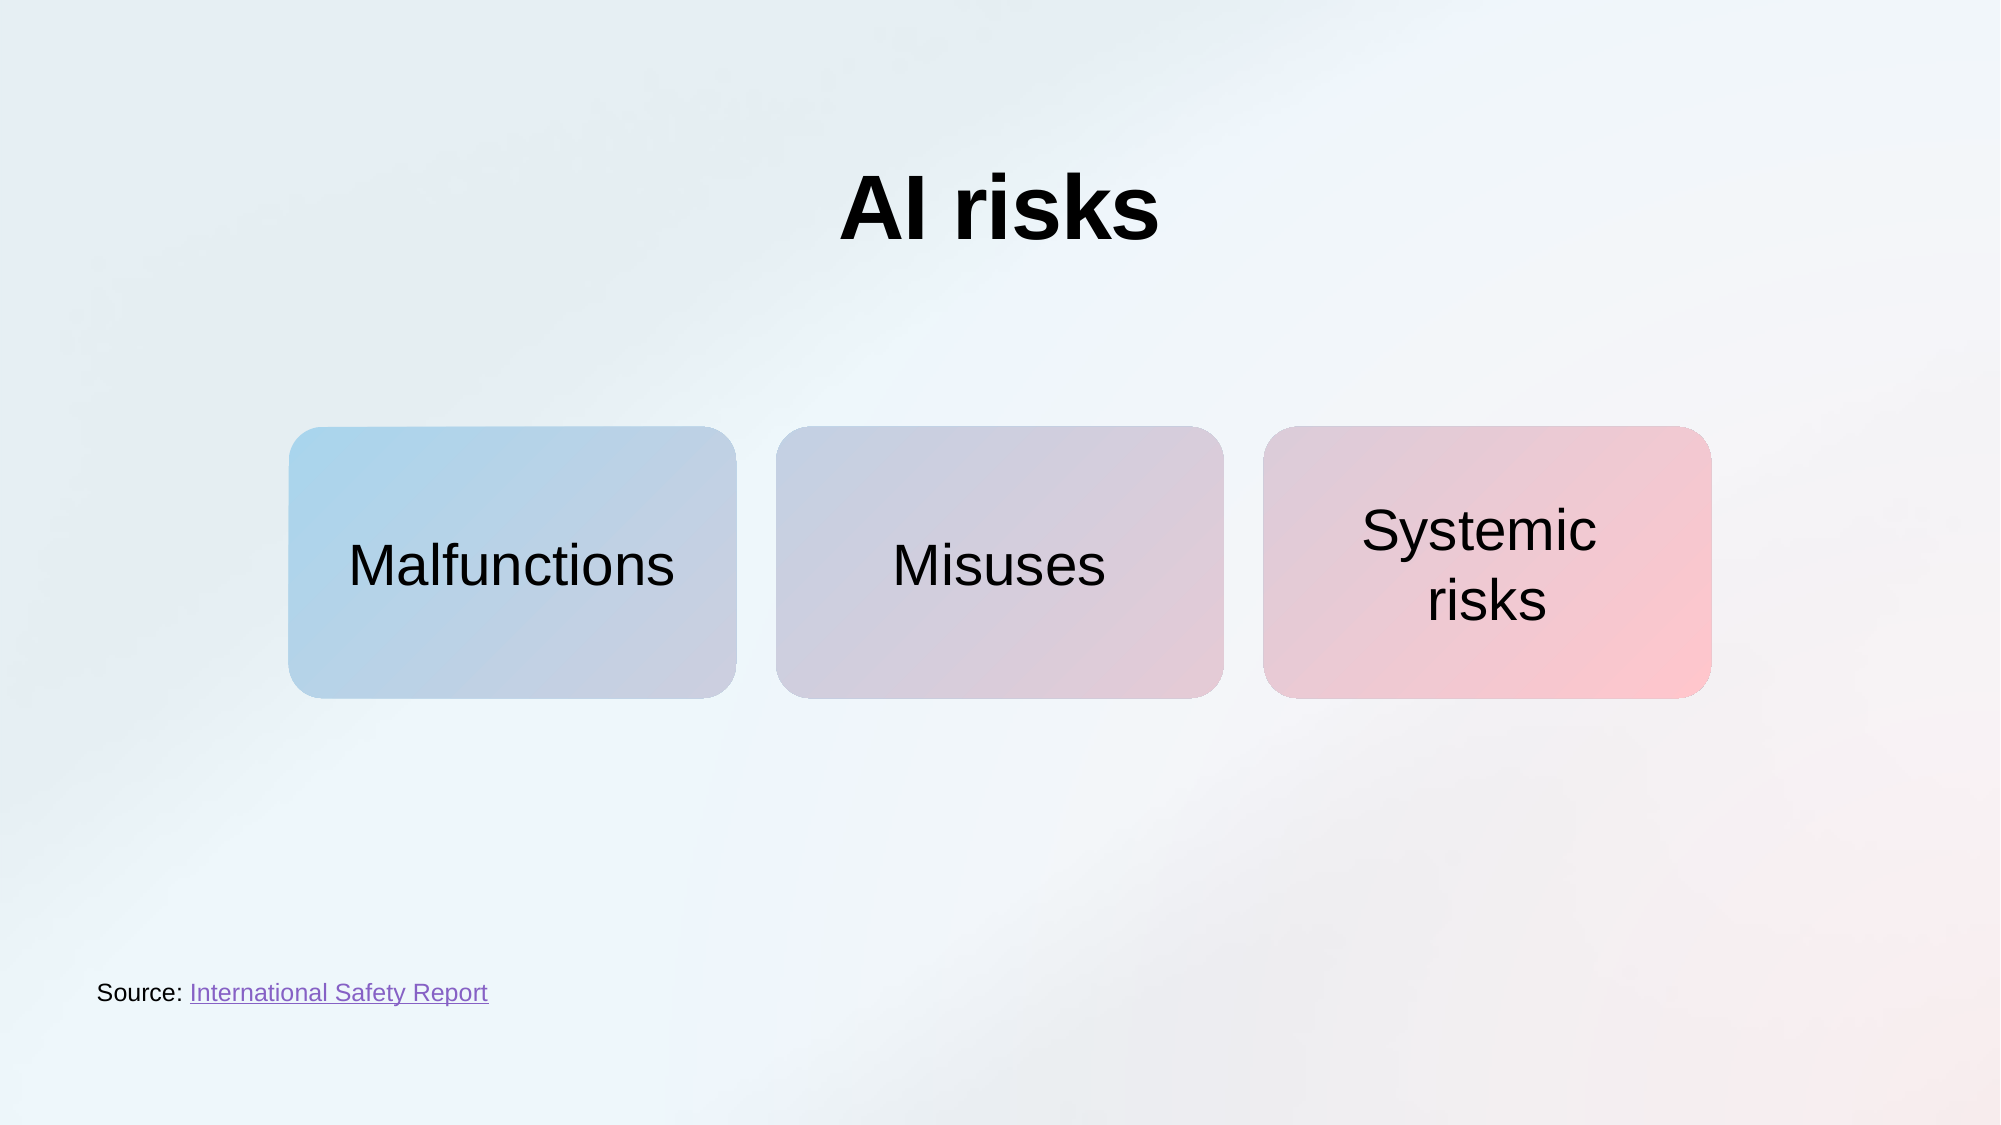

# AI risks

Systemic
risks
Malfunctions
Misuses
Source: International Safety Report